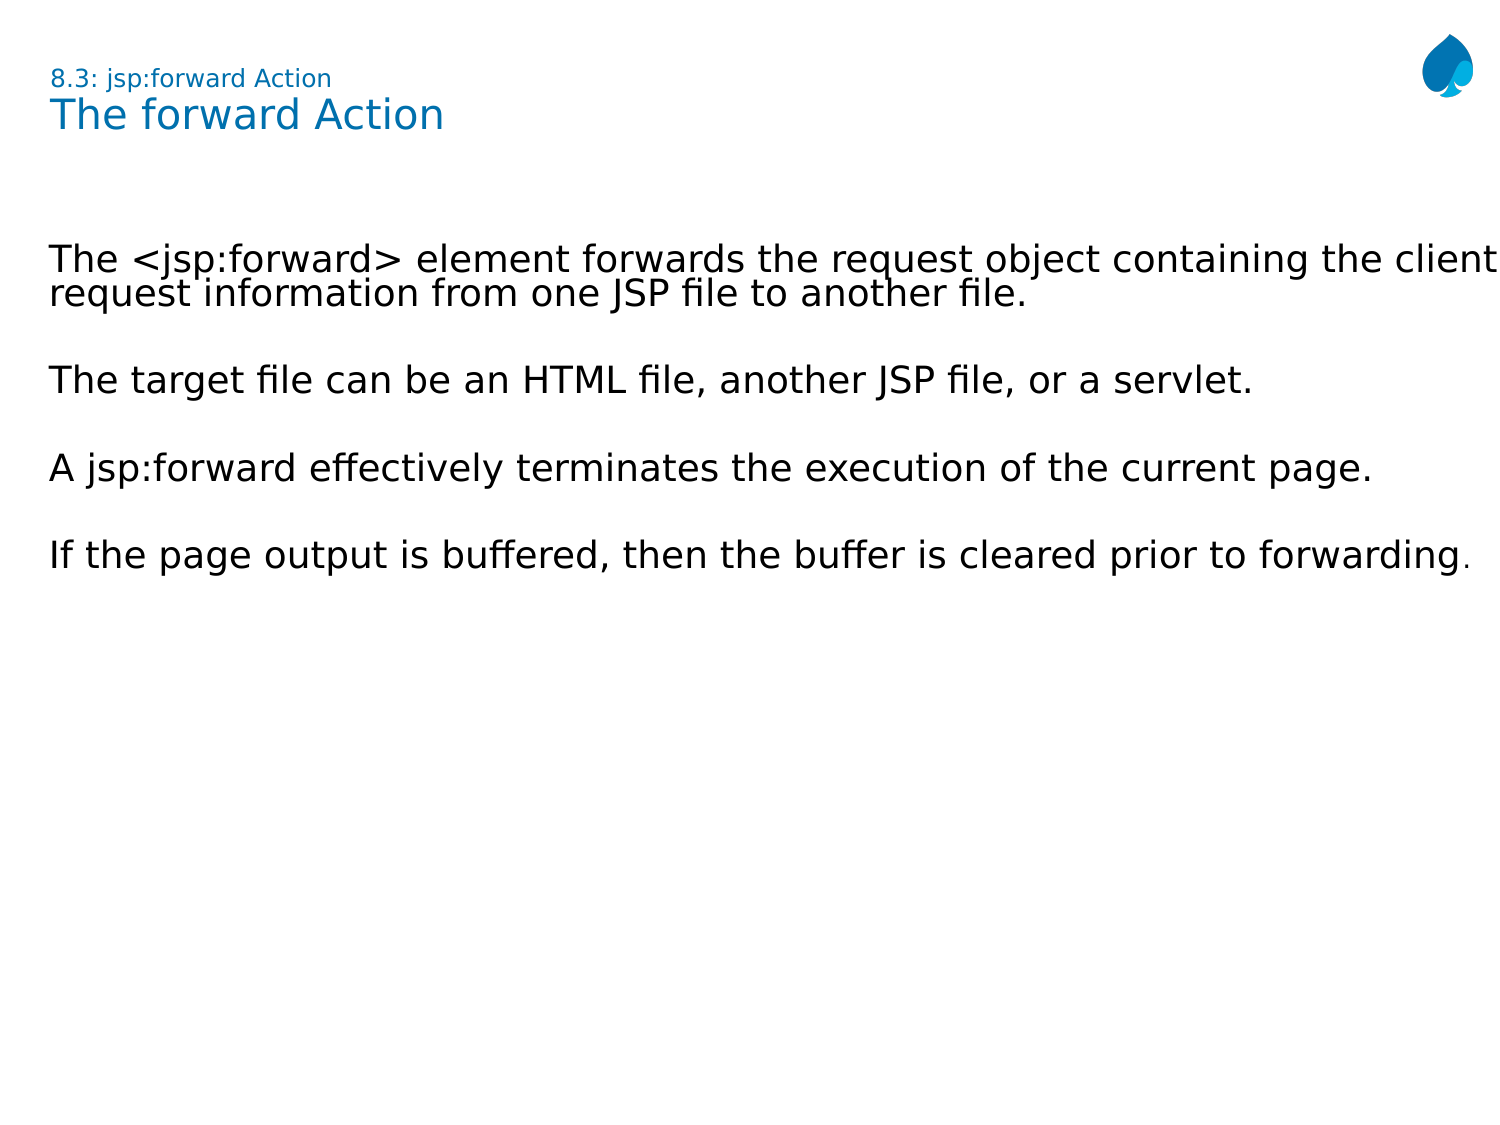

# 8.3: jsp:forward Action The forward Action
The <jsp:forward> element forwards the request object containing the client request information from one JSP file to another file.

The target file can be an HTML file, another JSP file, or a servlet.

A jsp:forward effectively terminates the execution of the current page.

If the page output is buffered, then the buffer is cleared prior to forwarding.